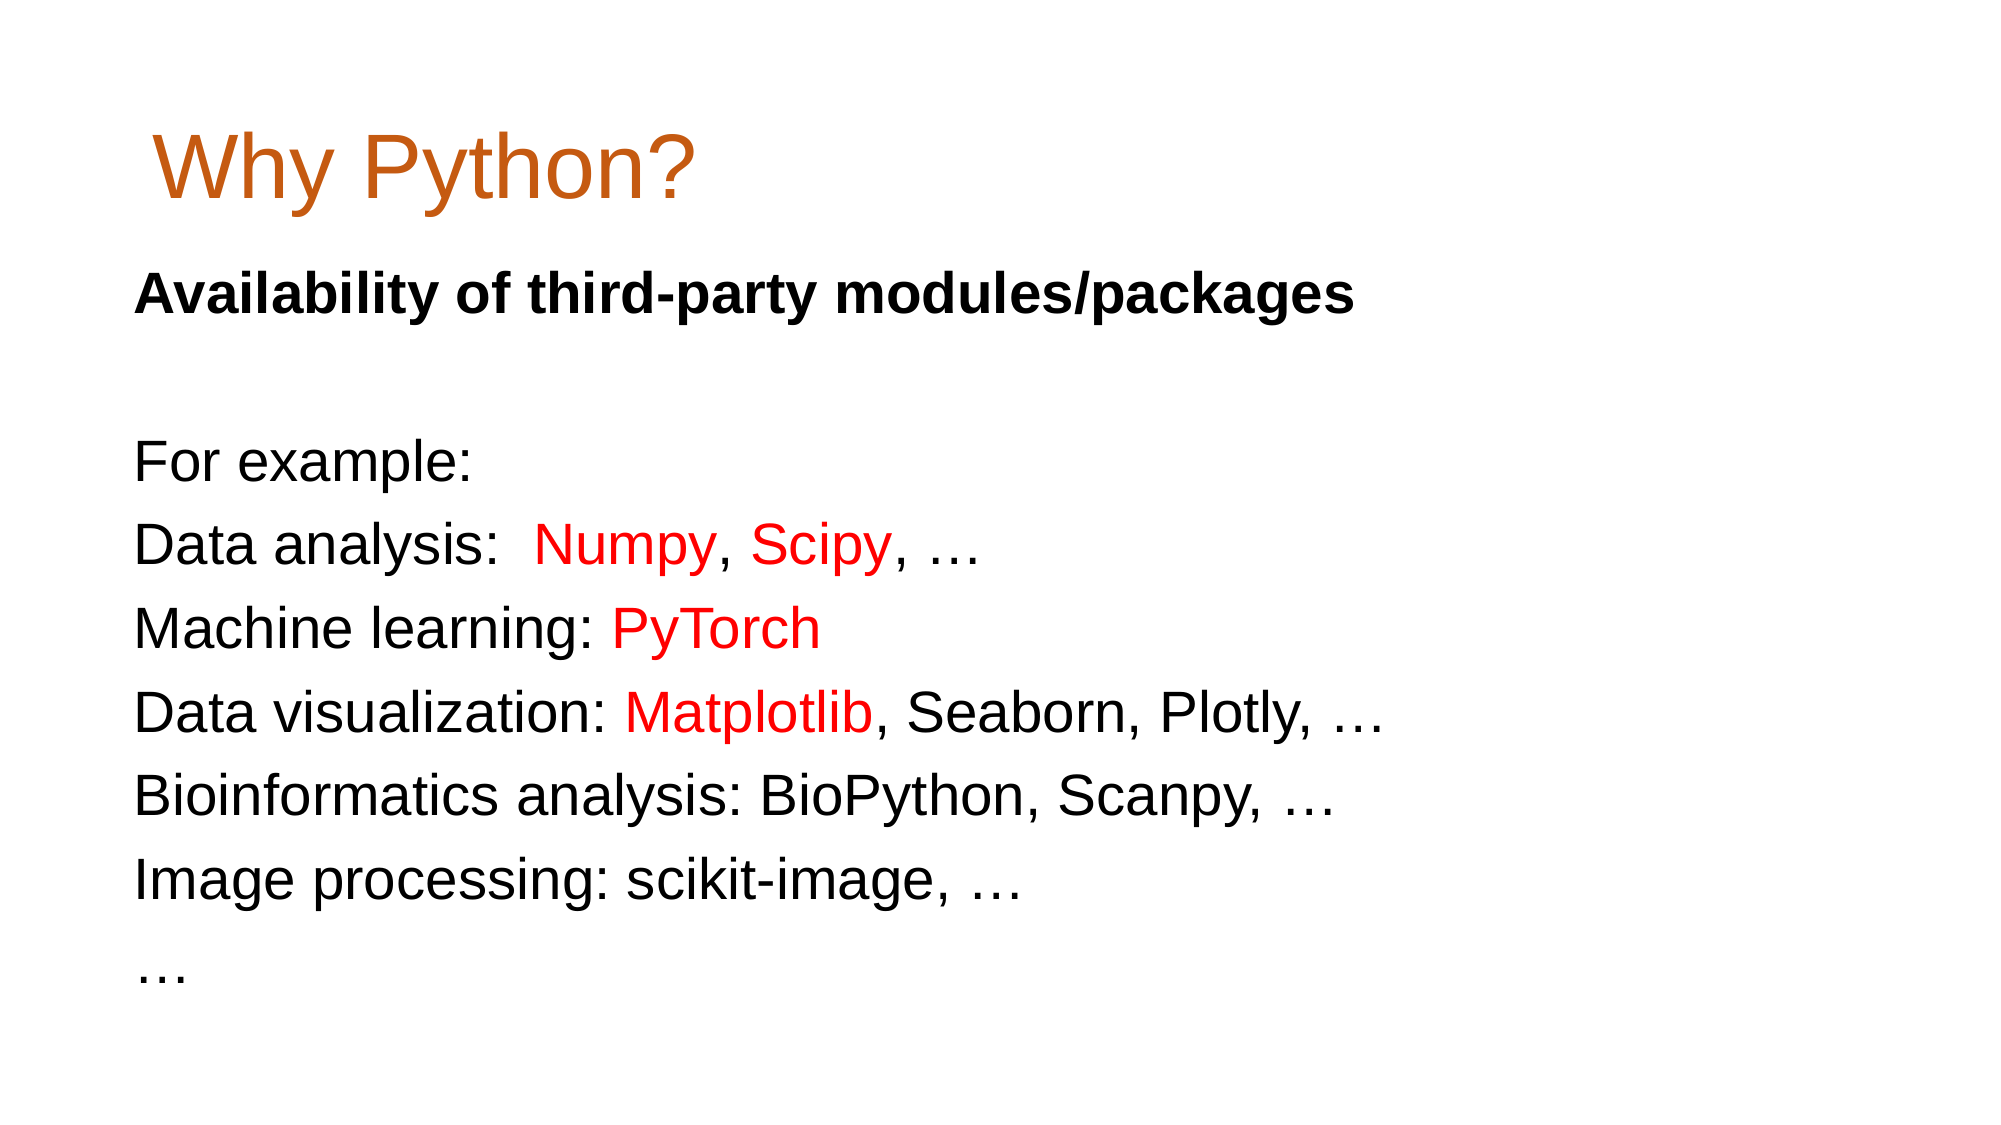

# Why Python?
Availability of third-party modules/packages

For example:
Data analysis:  Numpy, Scipy, …
Machine learning: PyTorch
Data visualization: Matplotlib, Seaborn, Plotly, …
Bioinformatics analysis: BioPython, Scanpy, …
Image processing: scikit-image, …
…